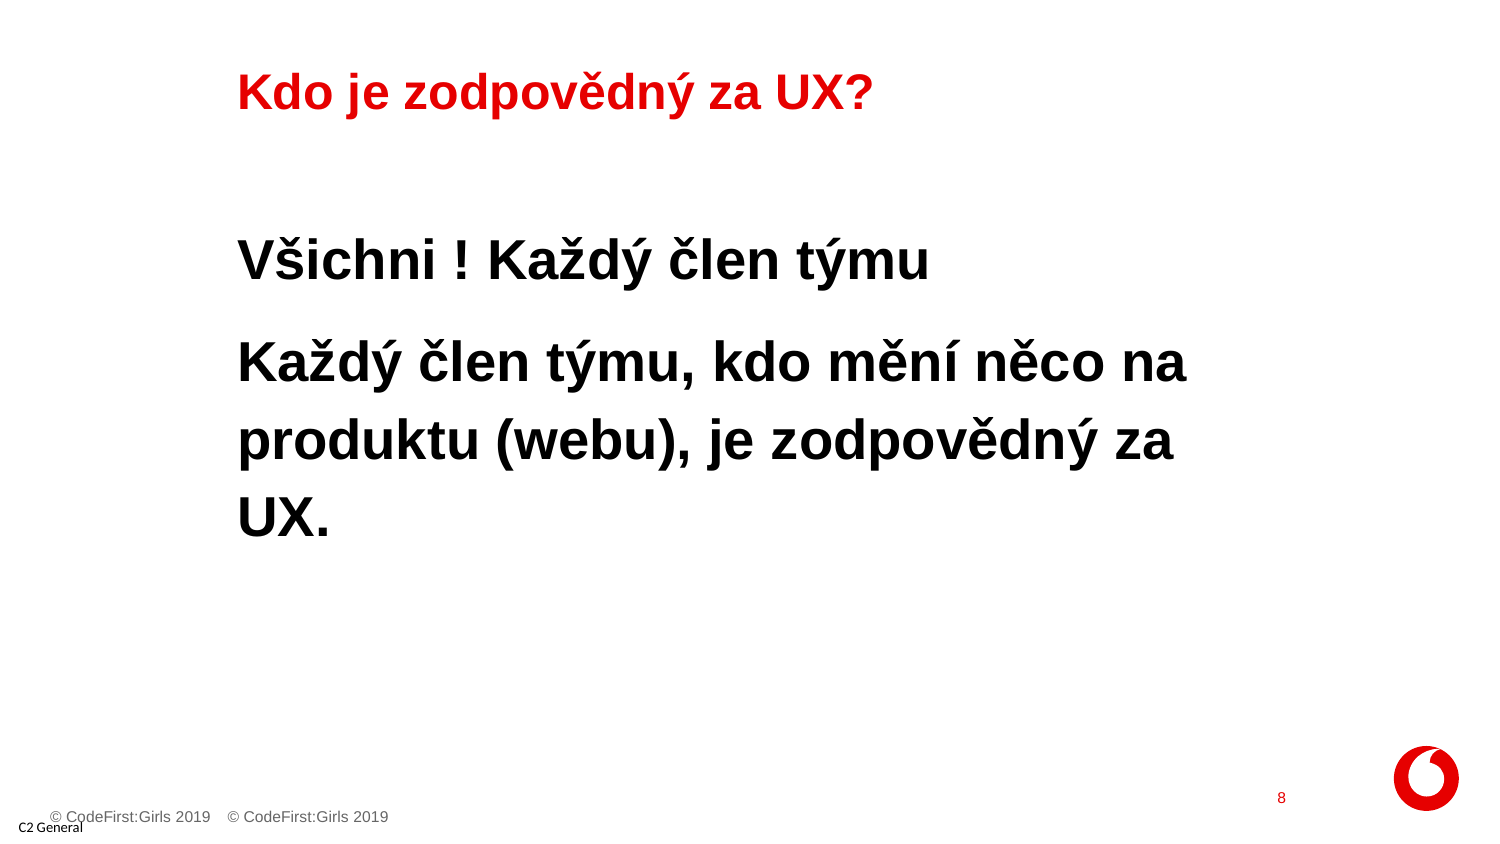

# Kdo je zodpovědný za UX?
Všichni ! Každý člen týmu
Každý člen týmu, kdo mění něco na produktu (webu), je zodpovědný za UX.
8
© CodeFirst:Girls 2019